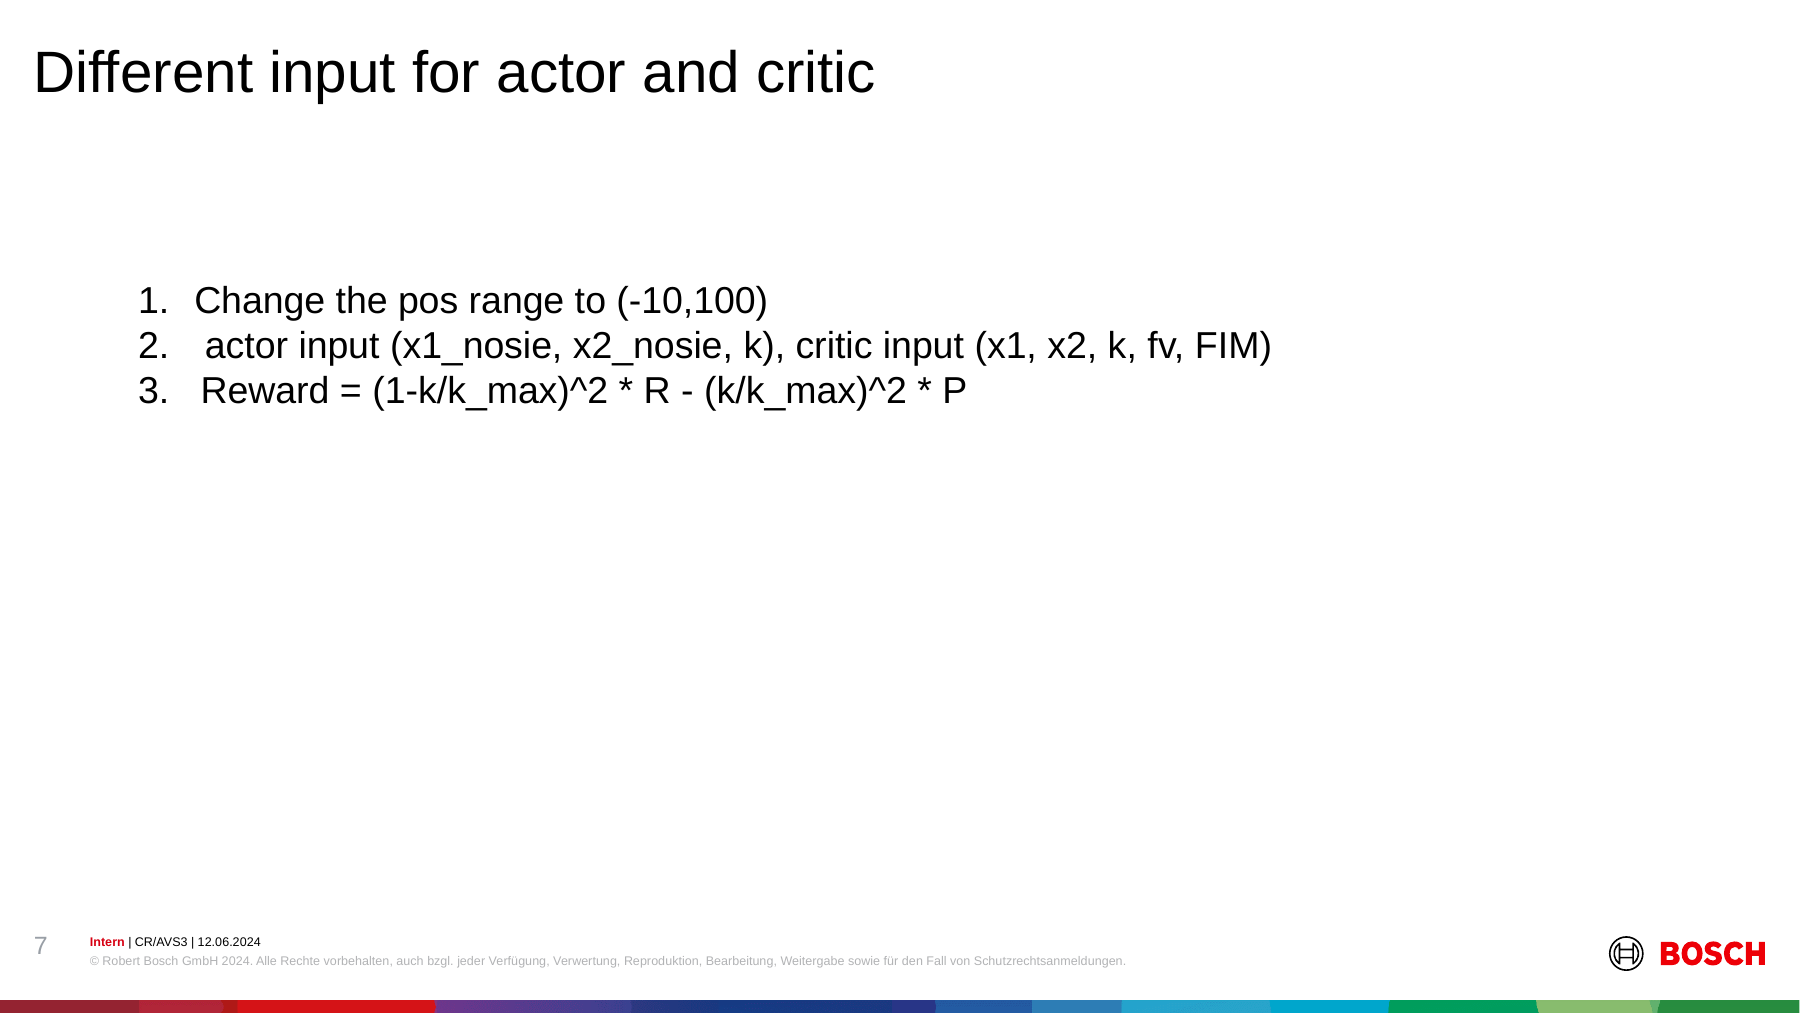

Different input for actor and critic
#
Change the pos range to (-10,100)
 actor input (x1_nosie, x2_nosie, k), critic input (x1, x2, k, fv, FIM)
3.   Reward = (1-k/k_max)^2 * R - (k/k_max)^2 * P
7